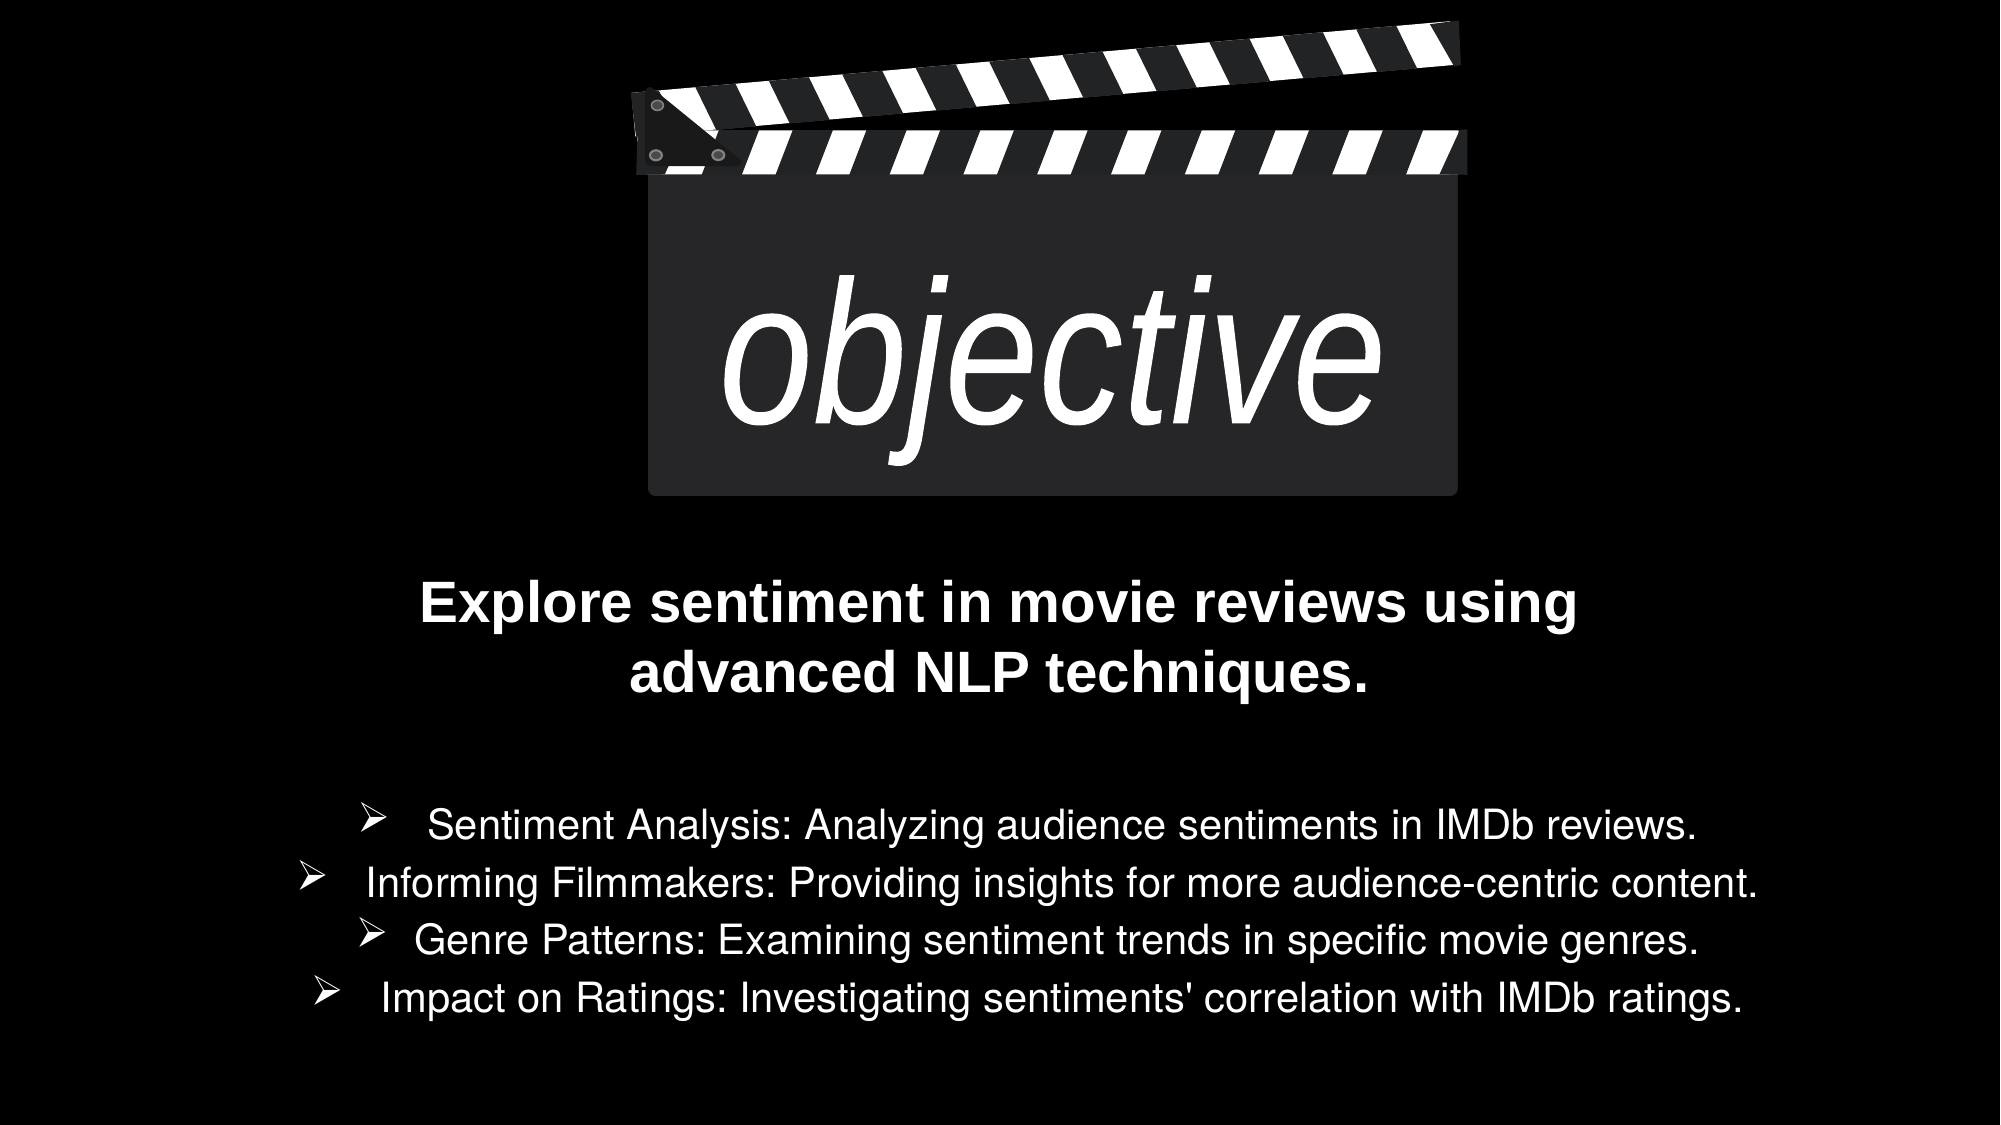

objective
# Explore sentiment in movie reviews using advanced NLP techniques.
 Sentiment Analysis: Analyzing audience sentiments in IMDb reviews.
 Informing Filmmakers: Providing insights for more audience-centric content.
Genre Patterns: Examining sentiment trends in specific movie genres.
 Impact on Ratings: Investigating sentiments' correlation with IMDb ratings.